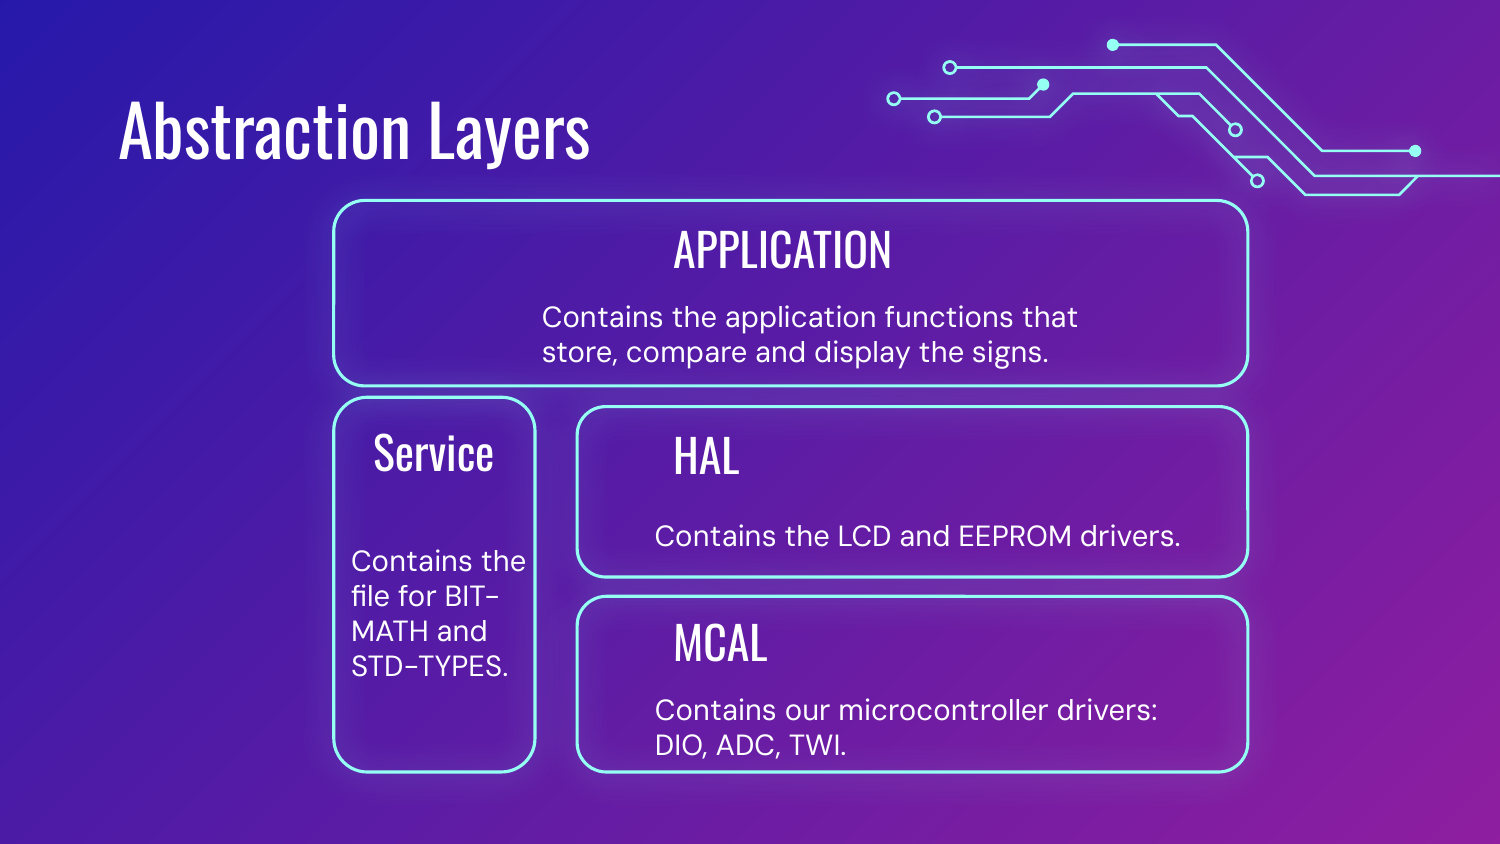

Abstraction Layers

APPLICATION
Contains the application functions that store, compare and display the signs.

Service
# HAL
Contains the LCD and EEPROM drivers.
Contains the file for BIT-MATH and STD-TYPES.

MCAL
Contains our microcontroller drivers: DIO, ADC, TWI.